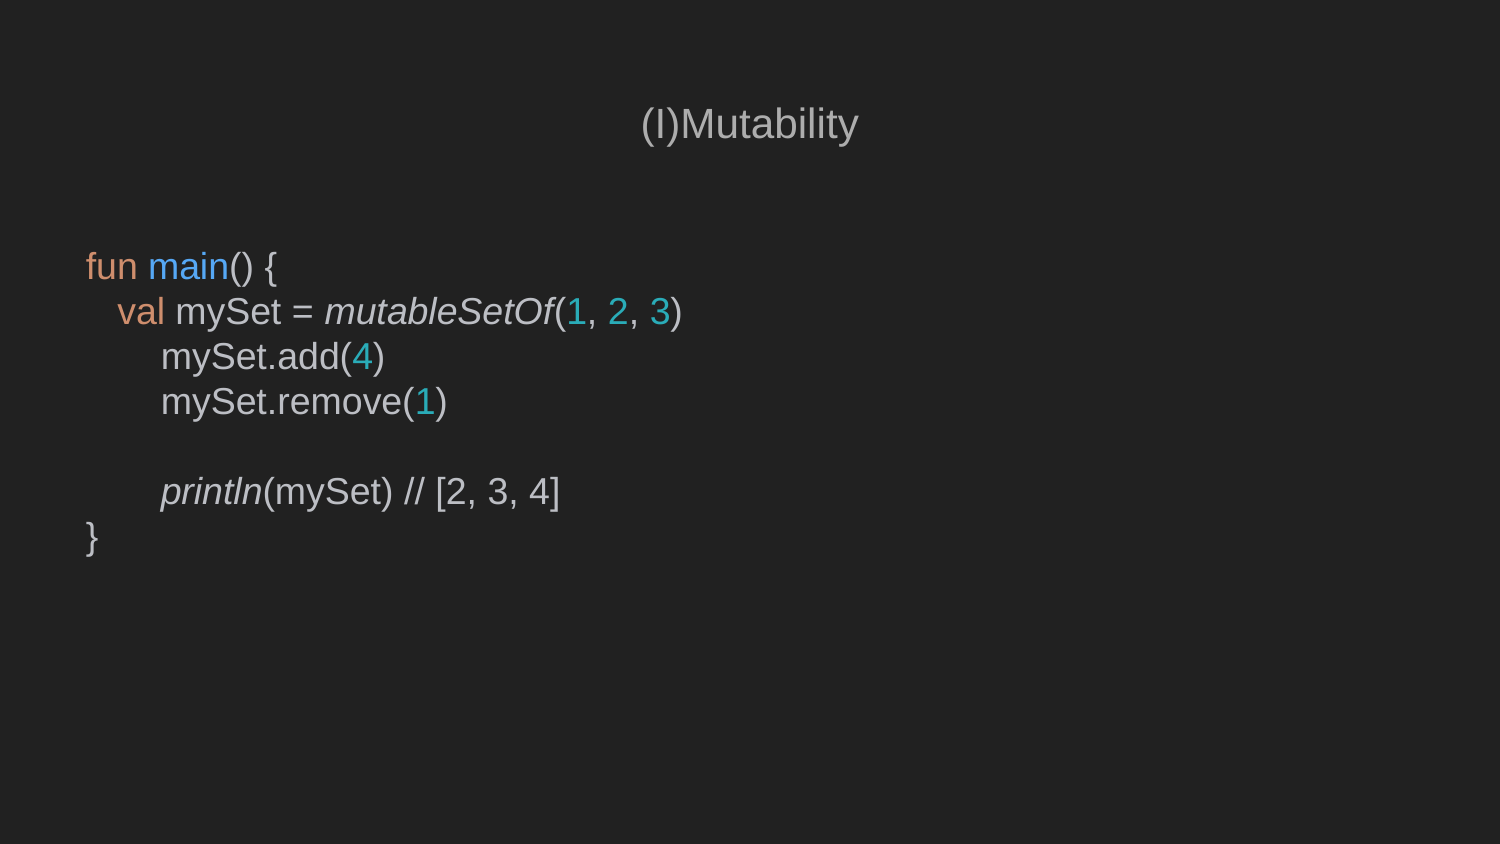

(I)Mutability
fun main() {
   val mySet = mutableSetOf(1, 2, 3)
mySet.add(4)
mySet.remove(1)

println(mySet) // [2, 3, 4]
}